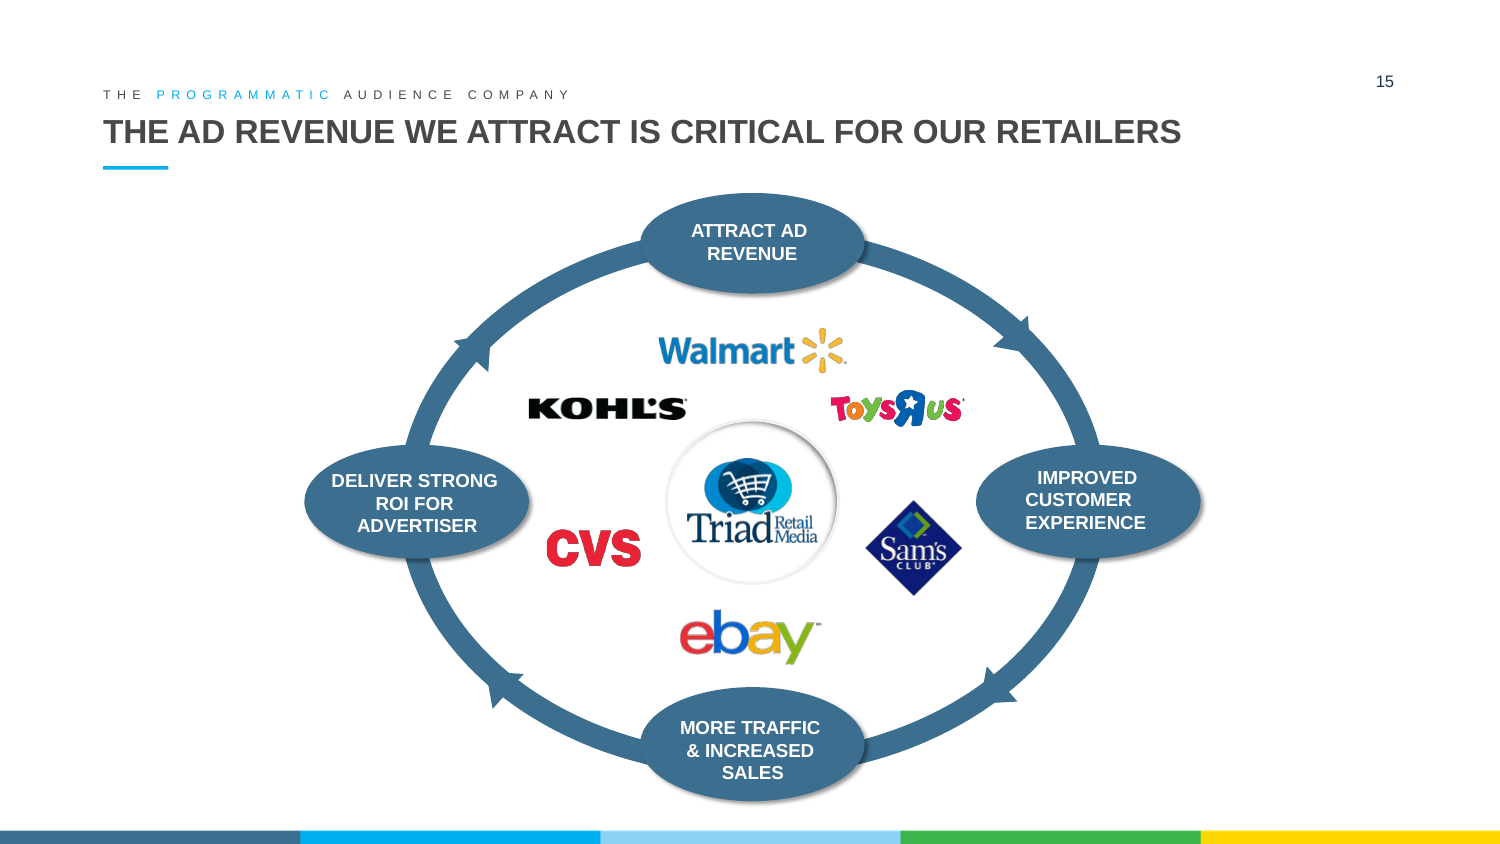

15
THE PROGRAMMATIC AUDIENCE COMPANY
# THE AD REVENUE WE ATTRACT IS CRITICAL FOR OUR RETAILERS

ATTRACT AD  REVENUE

IMPROVED  CUSTOMER  EXPERIENCE
DELIVER STRONG  ROI FOR  ADVERTISER

MORE TRAFFIC  & INCREASED  SALES